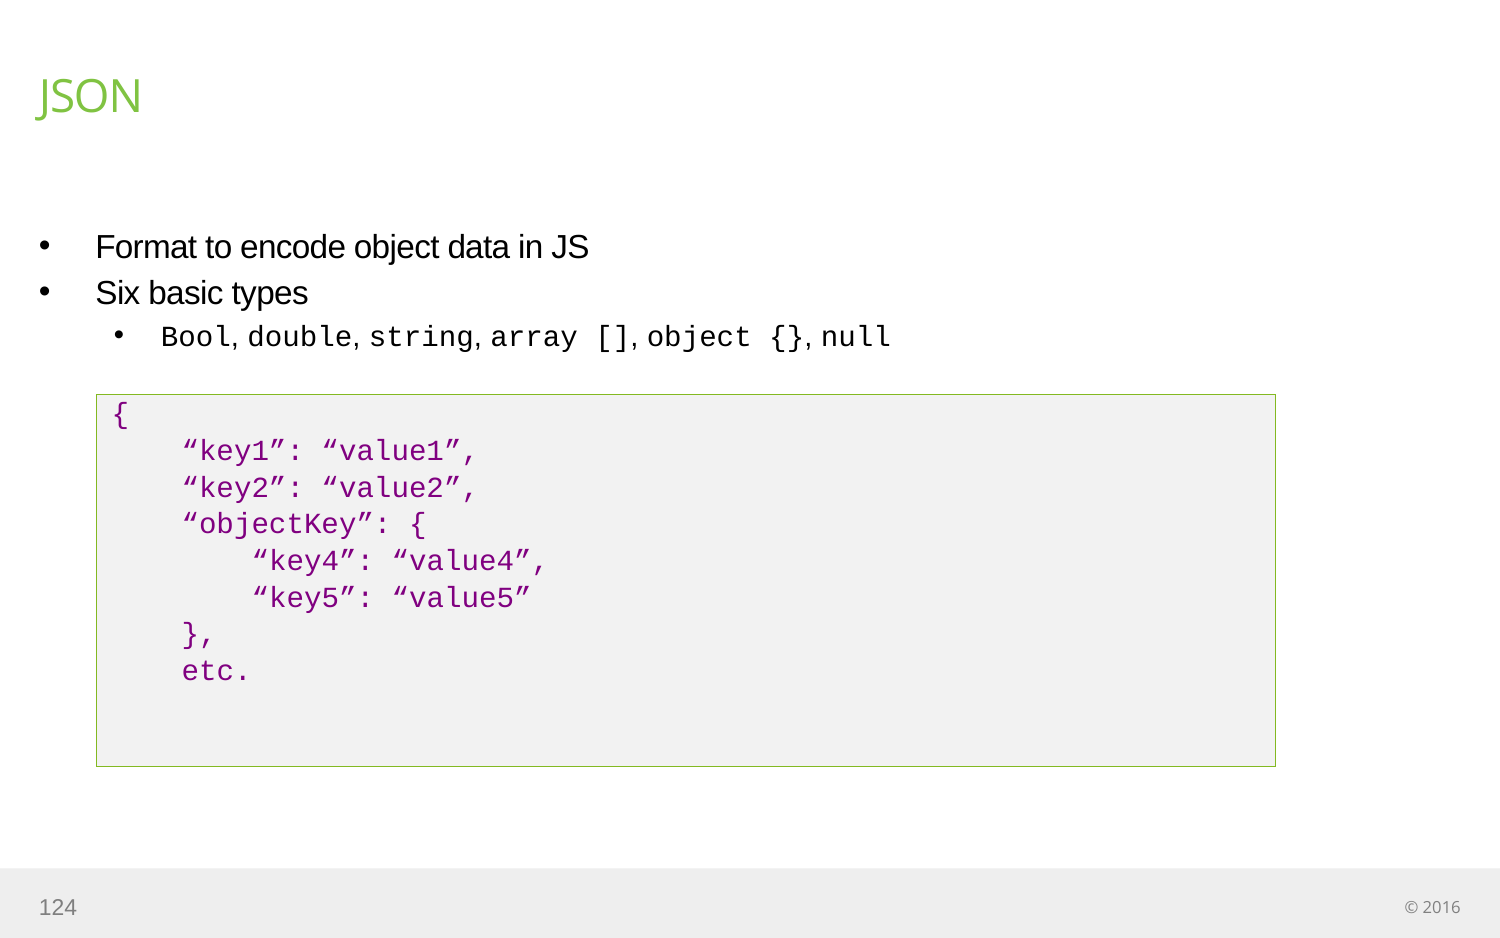

# JSON
Format to encode object data in JS
Six basic types
Bool, double, string, array [], object {}, null

{
    “key1”: “value1”,
    “key2”: “value2”,
    “objectKey”: {
        “key4”: “value4”,
        “key5”: “value5”
    },
    etc.
124
© 2016